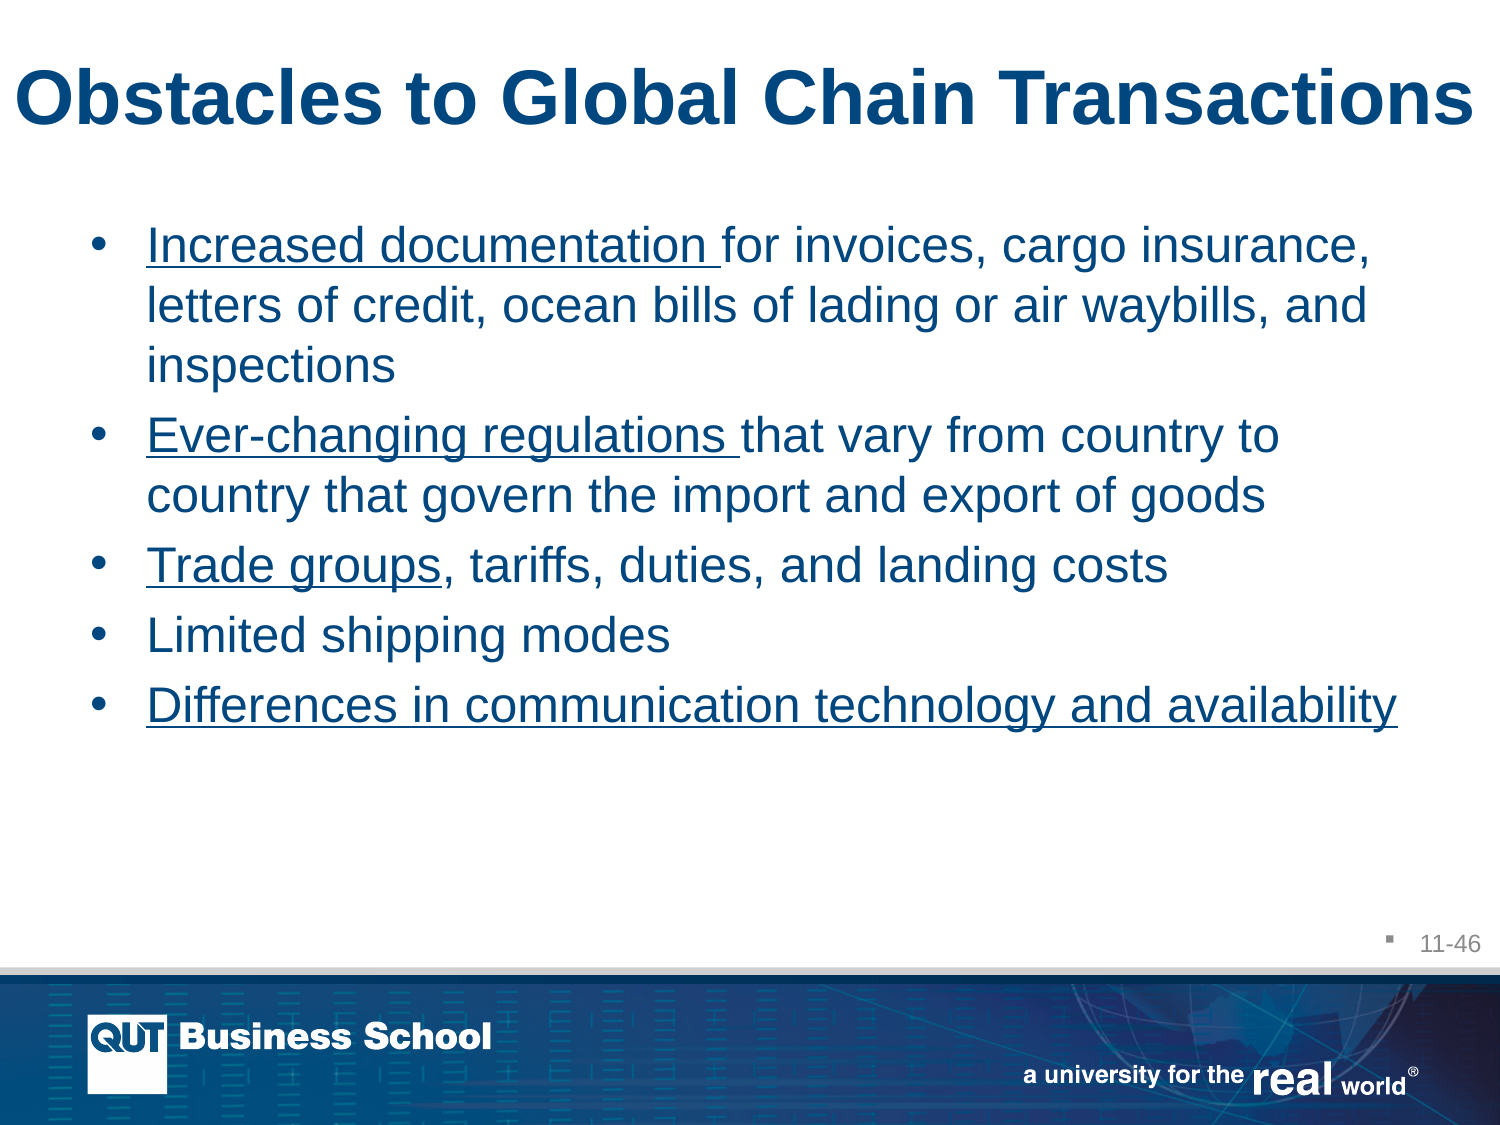

# Obstacles to Global Chain Transactions
Increased documentation for invoices, cargo insurance, letters of credit, ocean bills of lading or air waybills, and inspections
Ever-changing regulations that vary from country to country that govern the import and export of goods
Trade groups, tariffs, duties, and landing costs
Limited shipping modes
Differences in communication technology and availability
11-46